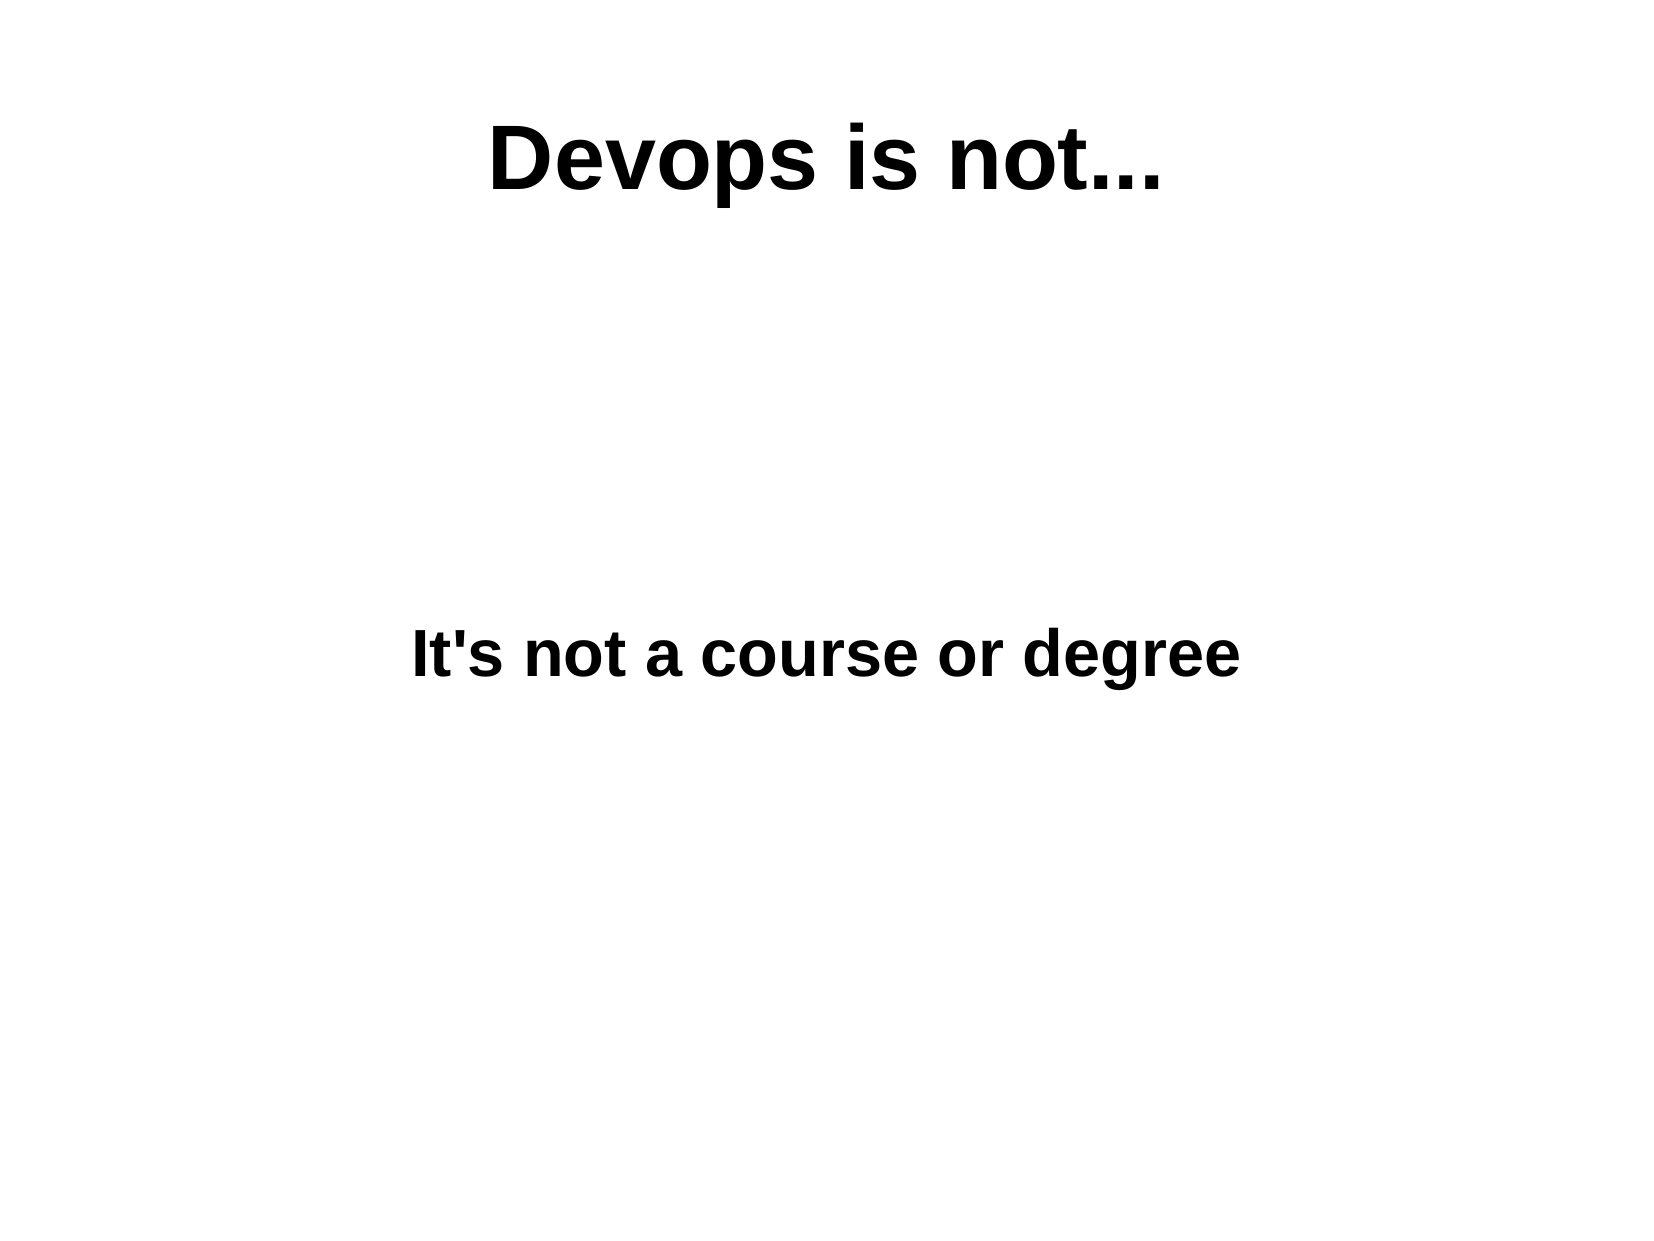

Devops is not...
It's not a course or degree